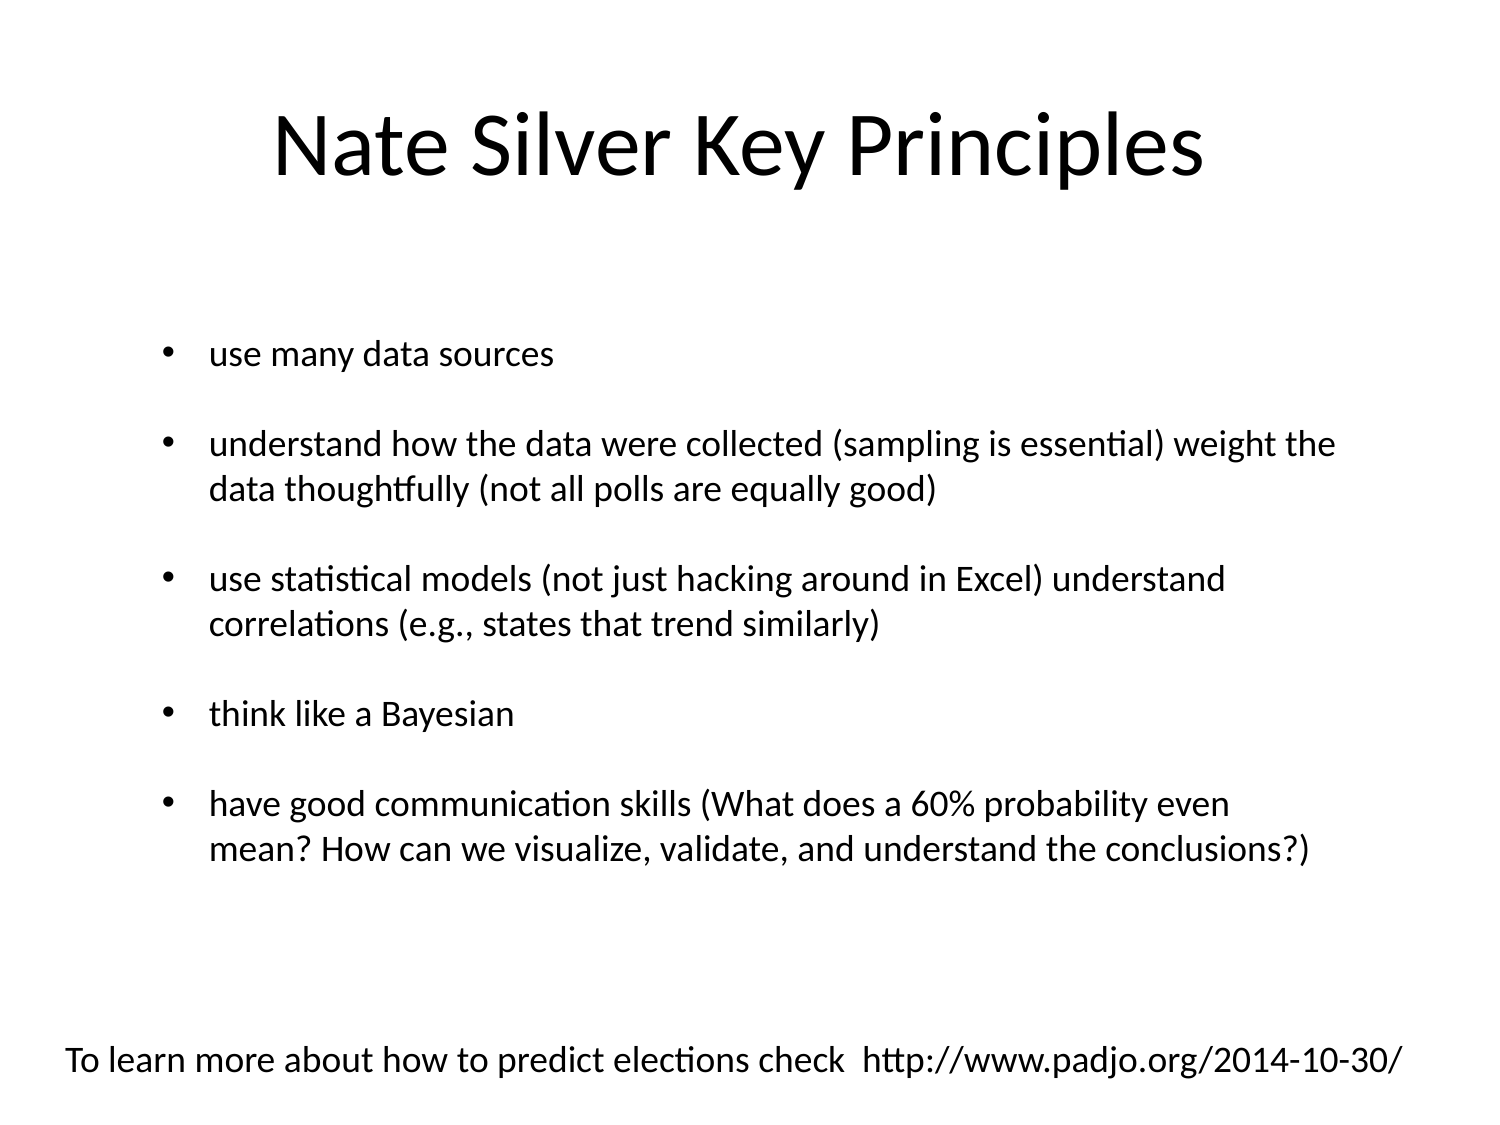

# Nate Silver Key Principles
use many data sources
understand how the data were collected (sampling is essential) weight the data thoughtfully (not all polls are equally good)
use statistical models (not just hacking around in Excel) understand correlations (e.g., states that trend similarly)
think like a Bayesian
have good communication skills (What does a 60% probability even mean? How can we visualize, validate, and understand the conclusions?)
To learn more about how to predict elections check  http://www.padjo.org/2014-10-30/